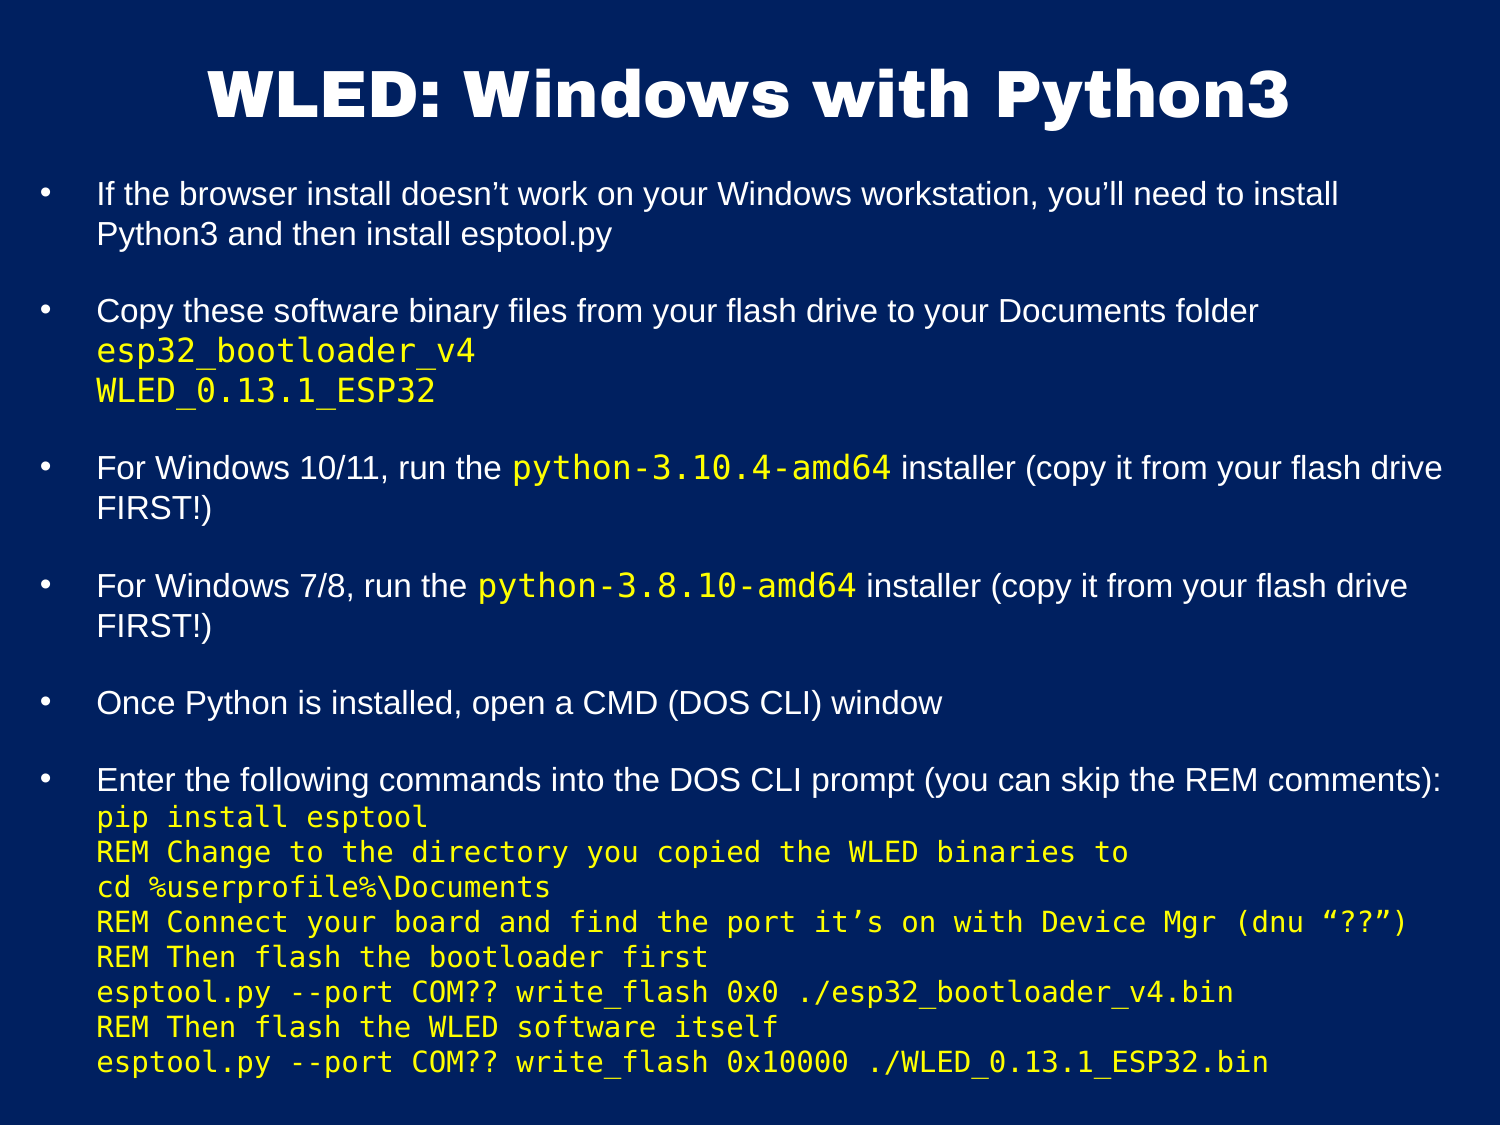

# WLED: Windows with Python3
If the browser install doesn’t work on your Windows workstation, you’ll need to install Python3 and then install esptool.py
Copy these software binary files from your flash drive to your Documents folder
esp32_bootloader_v4
WLED_0.13.1_ESP32
For Windows 10/11, run the python-3.10.4-amd64 installer (copy it from your flash drive FIRST!)
For Windows 7/8, run the python-3.8.10-amd64 installer (copy it from your flash drive FIRST!)
Once Python is installed, open a CMD (DOS CLI) window
Enter the following commands into the DOS CLI prompt (you can skip the REM comments):
pip install esptool
REM Change to the directory you copied the WLED binaries to
cd %userprofile%\Documents
REM Connect your board and find the port it’s on with Device Mgr (dnu “??”)
REM Then flash the bootloader first
esptool.py --port COM?? write_flash 0x0 ./esp32_bootloader_v4.bin
REM Then flash the WLED software itself
esptool.py --port COM?? write_flash 0x10000 ./WLED_0.13.1_ESP32.bin